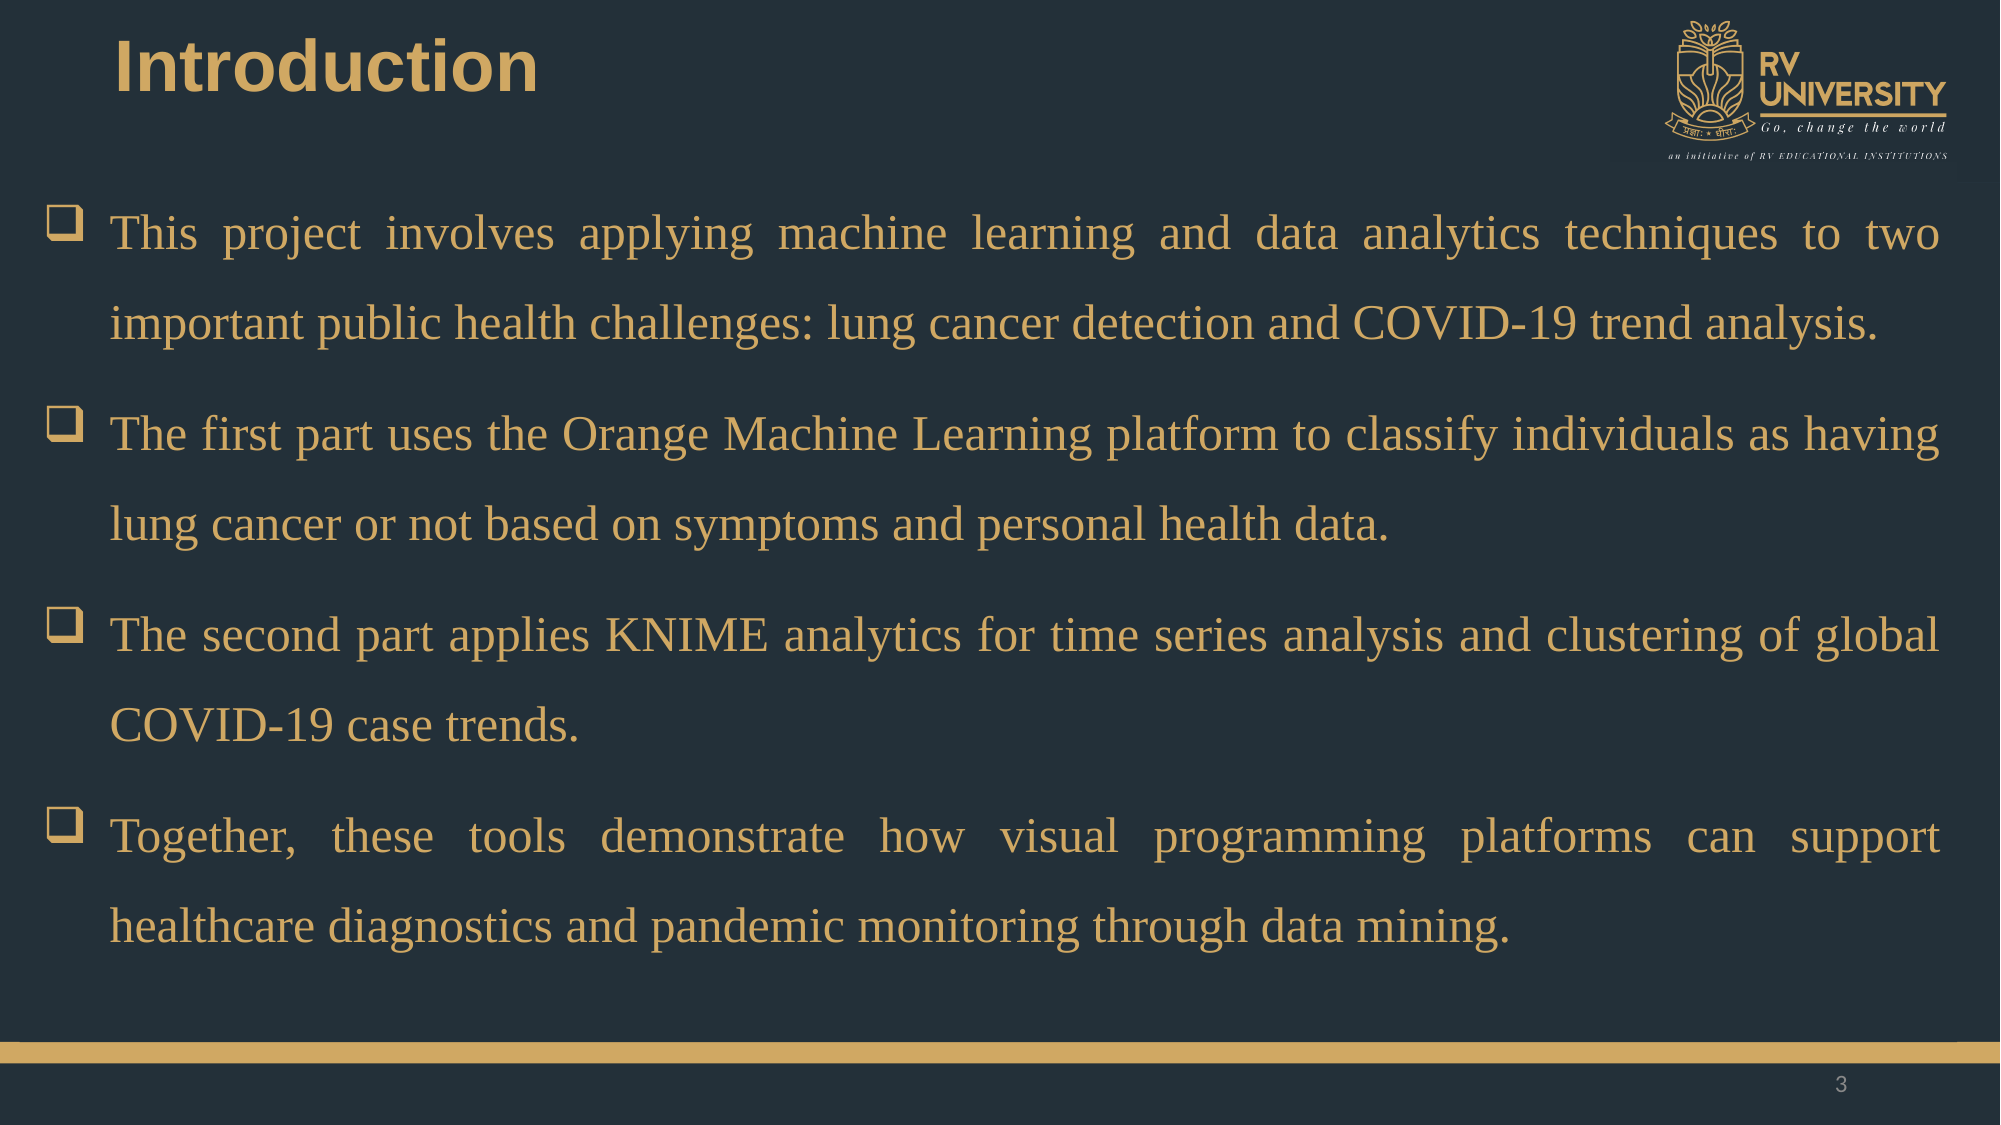

# Introduction
This project involves applying machine learning and data analytics techniques to two important public health challenges: lung cancer detection and COVID-19 trend analysis.
The first part uses the Orange Machine Learning platform to classify individuals as having lung cancer or not based on symptoms and personal health data.
The second part applies KNIME analytics for time series analysis and clustering of global COVID-19 case trends.
Together, these tools demonstrate how visual programming platforms can support healthcare diagnostics and pandemic monitoring through data mining.
3